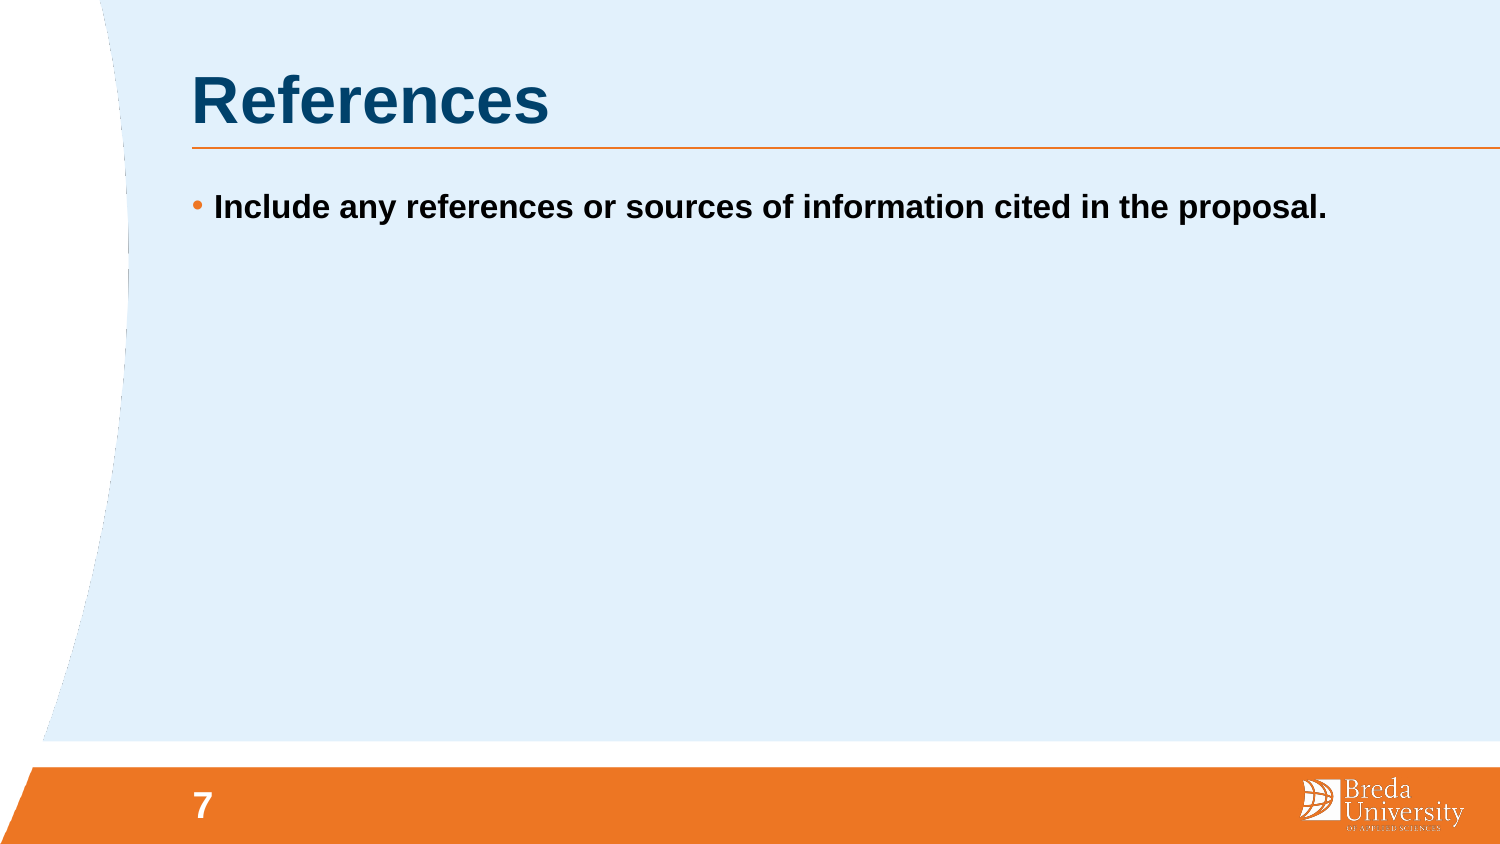

# References
Include any references or sources of information cited in the proposal.

7